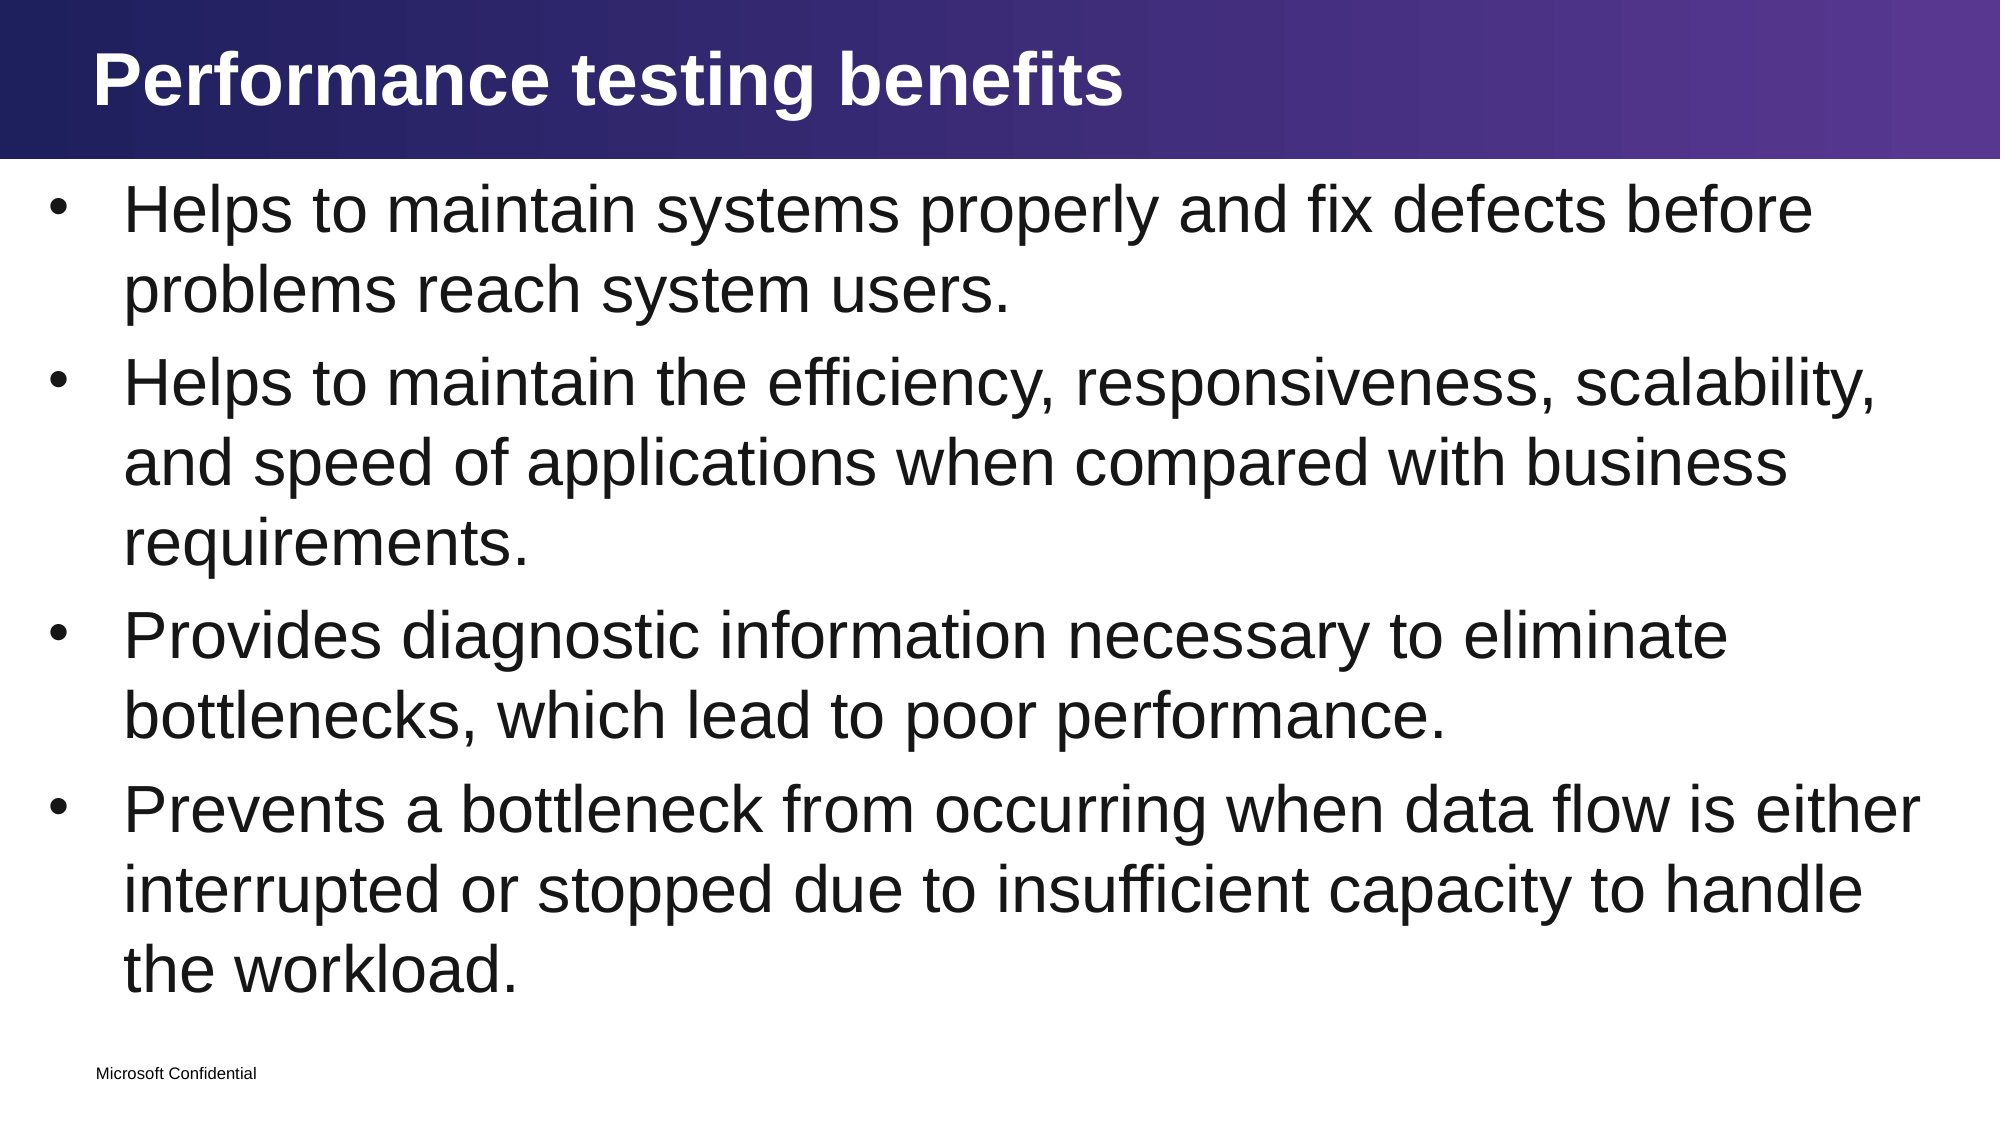

Performance testing benefits
Helps to maintain systems properly and fix defects before problems reach system users.
Helps to maintain the efficiency, responsiveness, scalability, and speed of applications when compared with business requirements.
Provides diagnostic information necessary to eliminate bottlenecks, which lead to poor performance.
Prevents a bottleneck from occurring when data flow is either interrupted or stopped due to insufficient capacity to handle the workload.

Microsoft Confidential